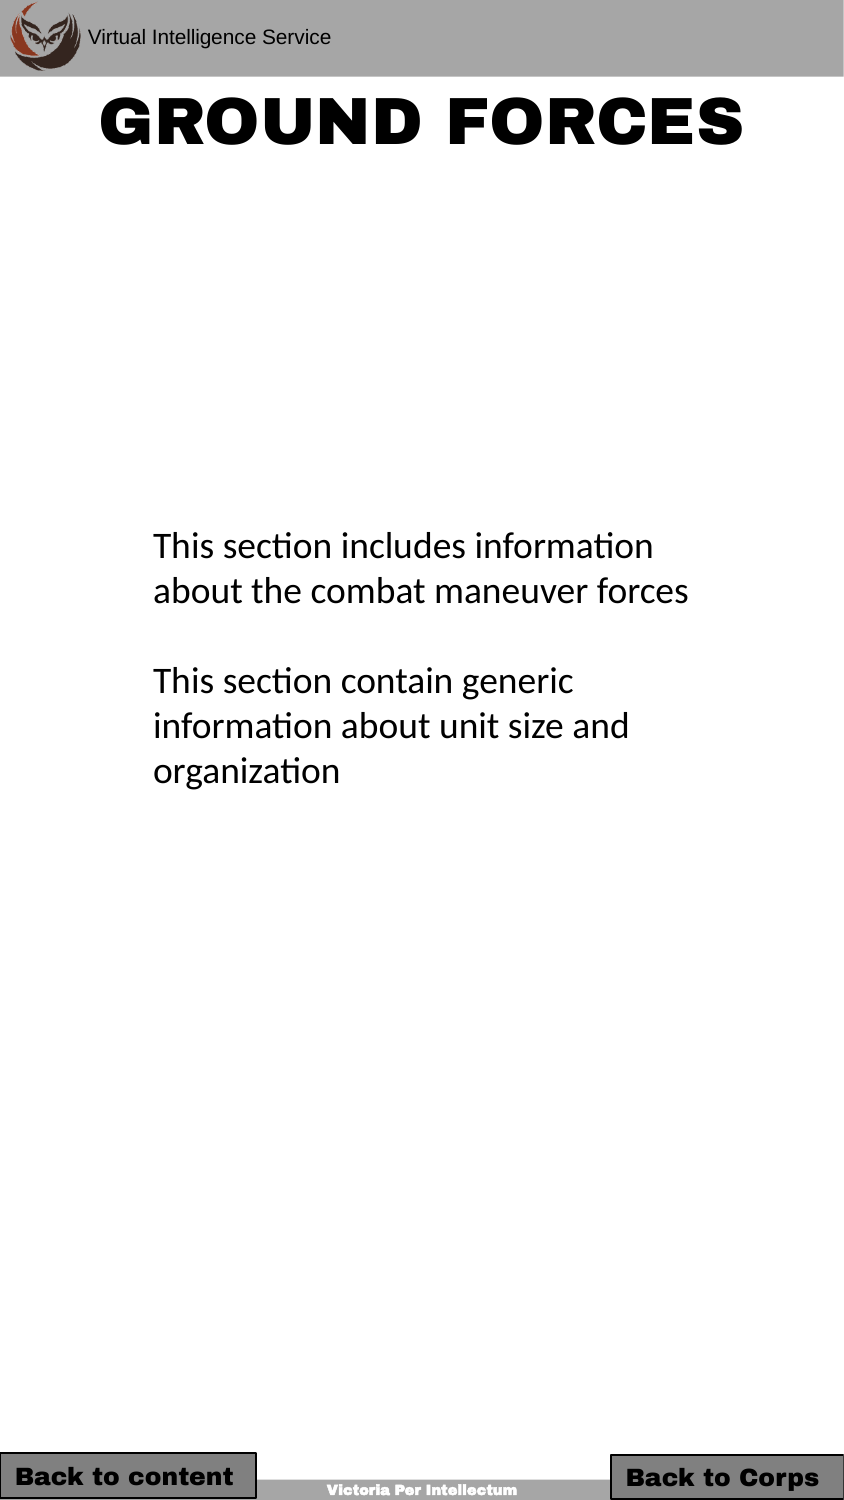

# GROUND FORCES
This section includes information about the combat maneuver forces

This section contain generic information about unit size and organization
Back to content
Back to Corps